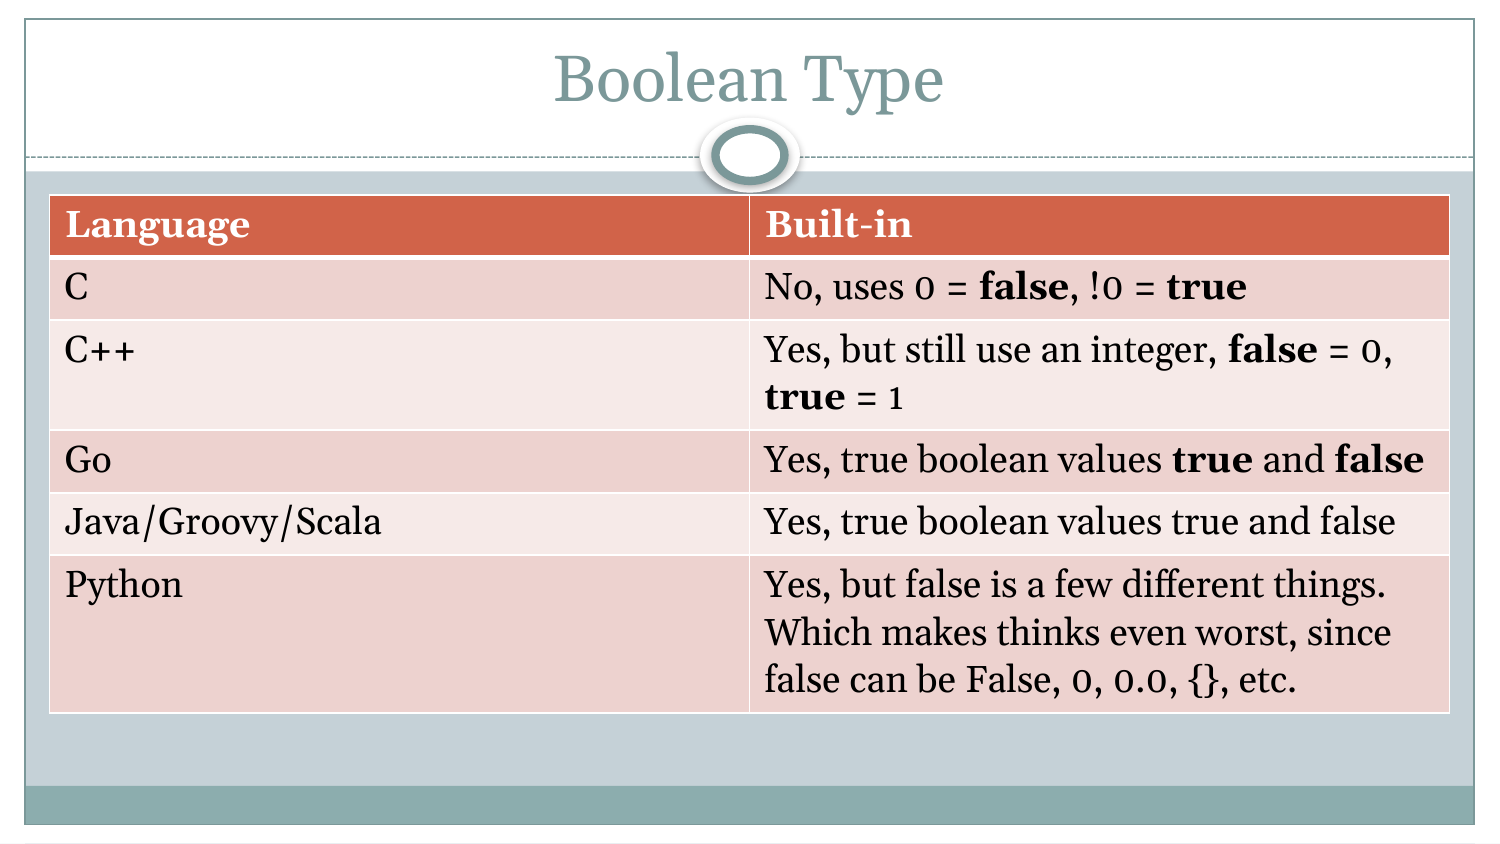

# Boolean Type
| Language | Built-in |
| --- | --- |
| C | No, uses 0 = false, !0 = true |
| C++ | Yes, but still use an integer, false = 0, true = 1 |
| Go | Yes, true boolean values true and false |
| Java/Groovy/Scala | Yes, true boolean values true and false |
| Python | Yes, but false is a few different things. Which makes thinks even worst, since false can be False, 0, 0.0, {}, etc. |